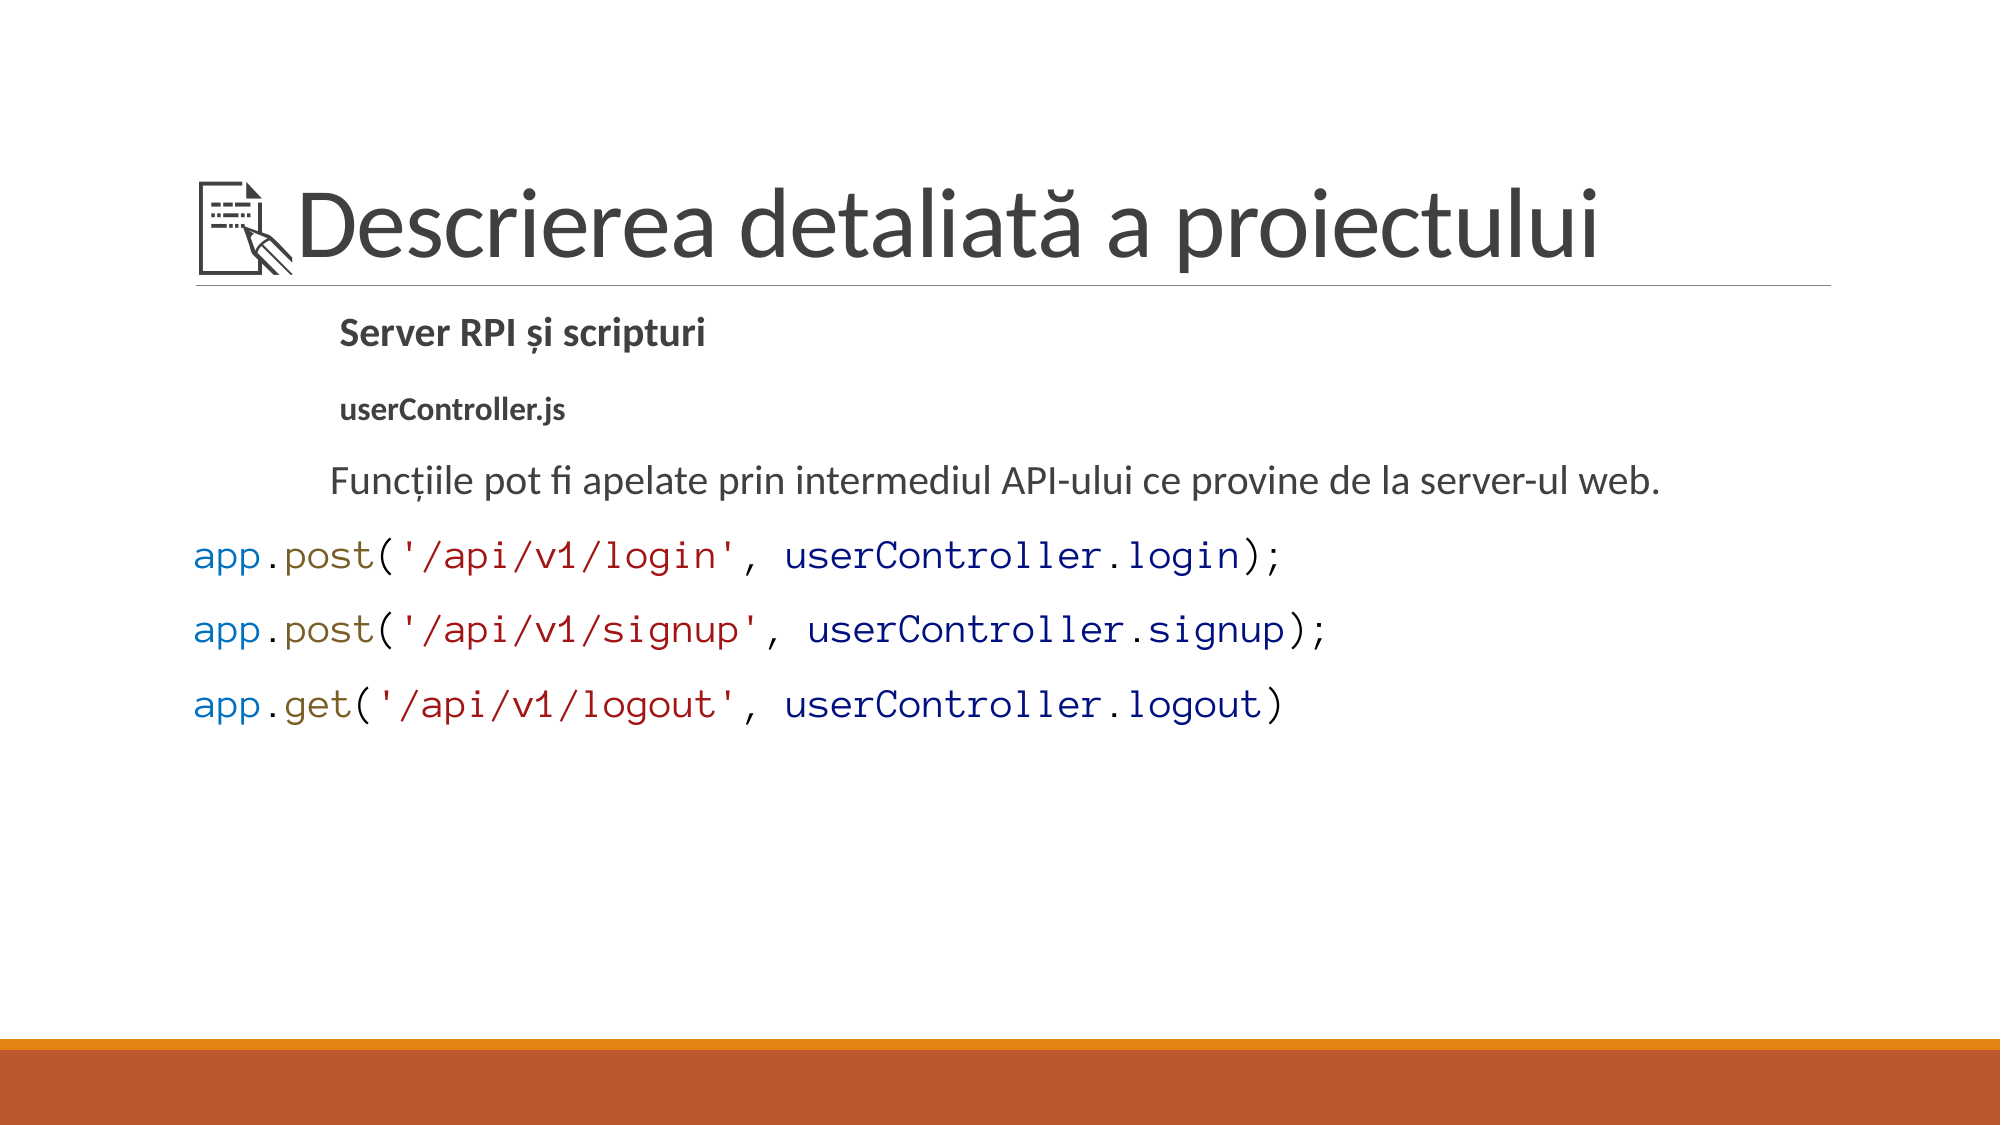

# 📝Descrierea detaliată a proiectului
	 Server RPI și scripturi
	 userController.js
	Funcțiile pot fi apelate prin intermediul API-ului ce provine de la server-ul web.
app.post('/api/v1/login', userController.login);
app.post('/api/v1/signup', userController.signup);
app.get('/api/v1/logout', userController.logout)